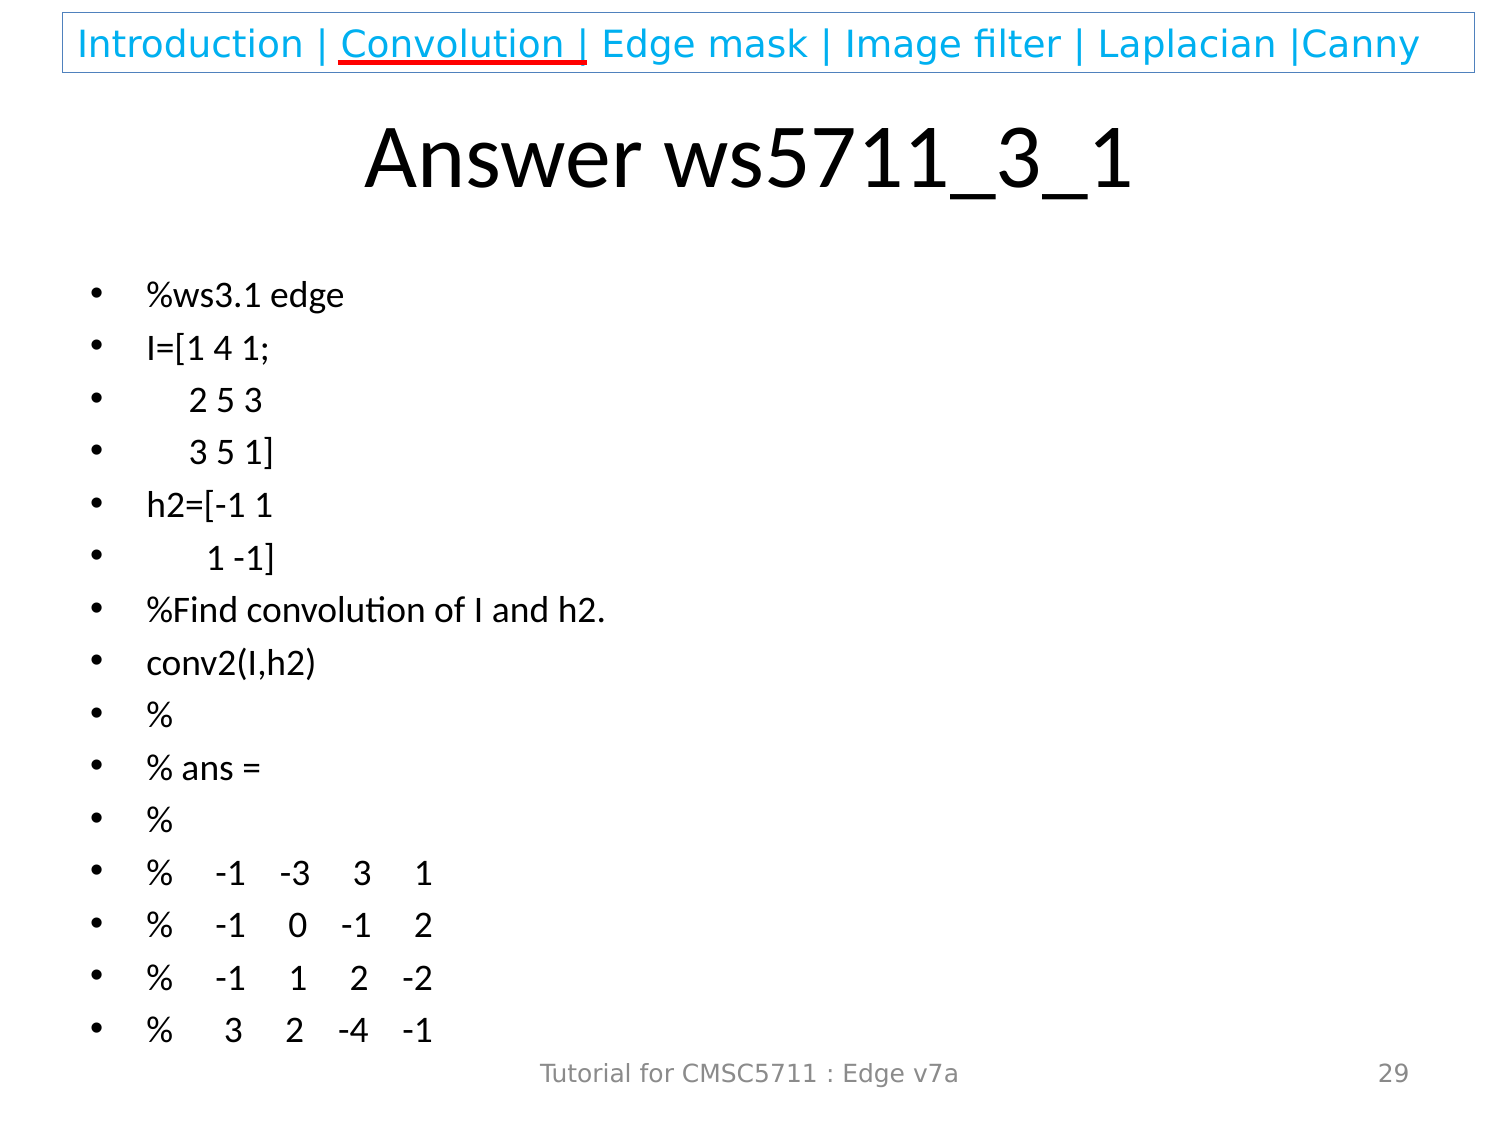

# Answer ws5711_3_1
%ws3.1 edge
I=[1 4 1;
     2 5 3
     3 5 1]
h2=[-1 1
       1 -1]
%Find convolution of I and h2.
conv2(I,h2)
%
% ans =
%
%     -1    -3     3     1
%     -1     0    -1     2
%     -1     1     2    -2
%      3     2    -4    -1

Tutorial for CMSC5711 : Edge v7a
29